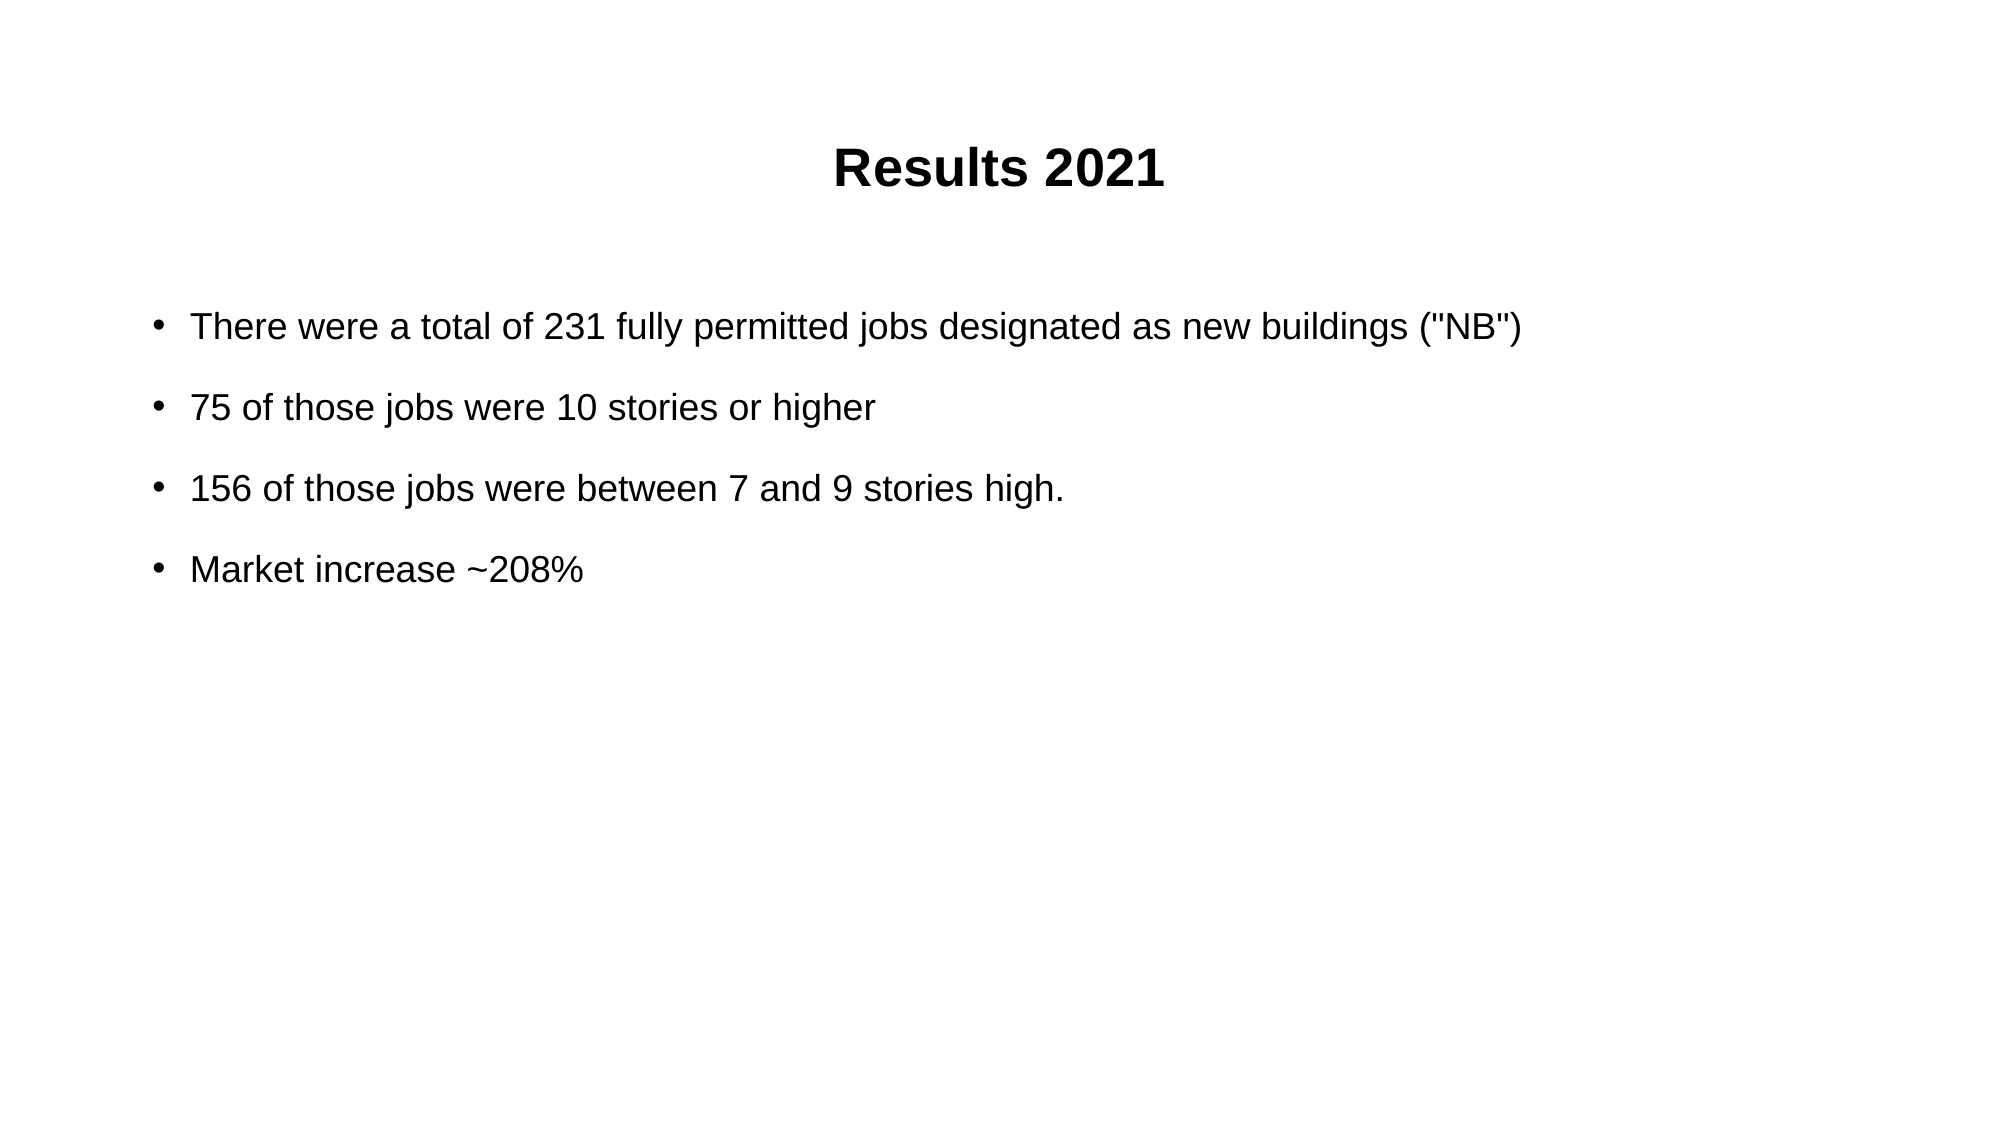

# Results 2021
There were a total of 231 fully permitted jobs designated as new buildings ("NB")

75 of those jobs were 10 stories or higher

156 of those jobs were between 7 and 9 stories high.

Market increase ~208%